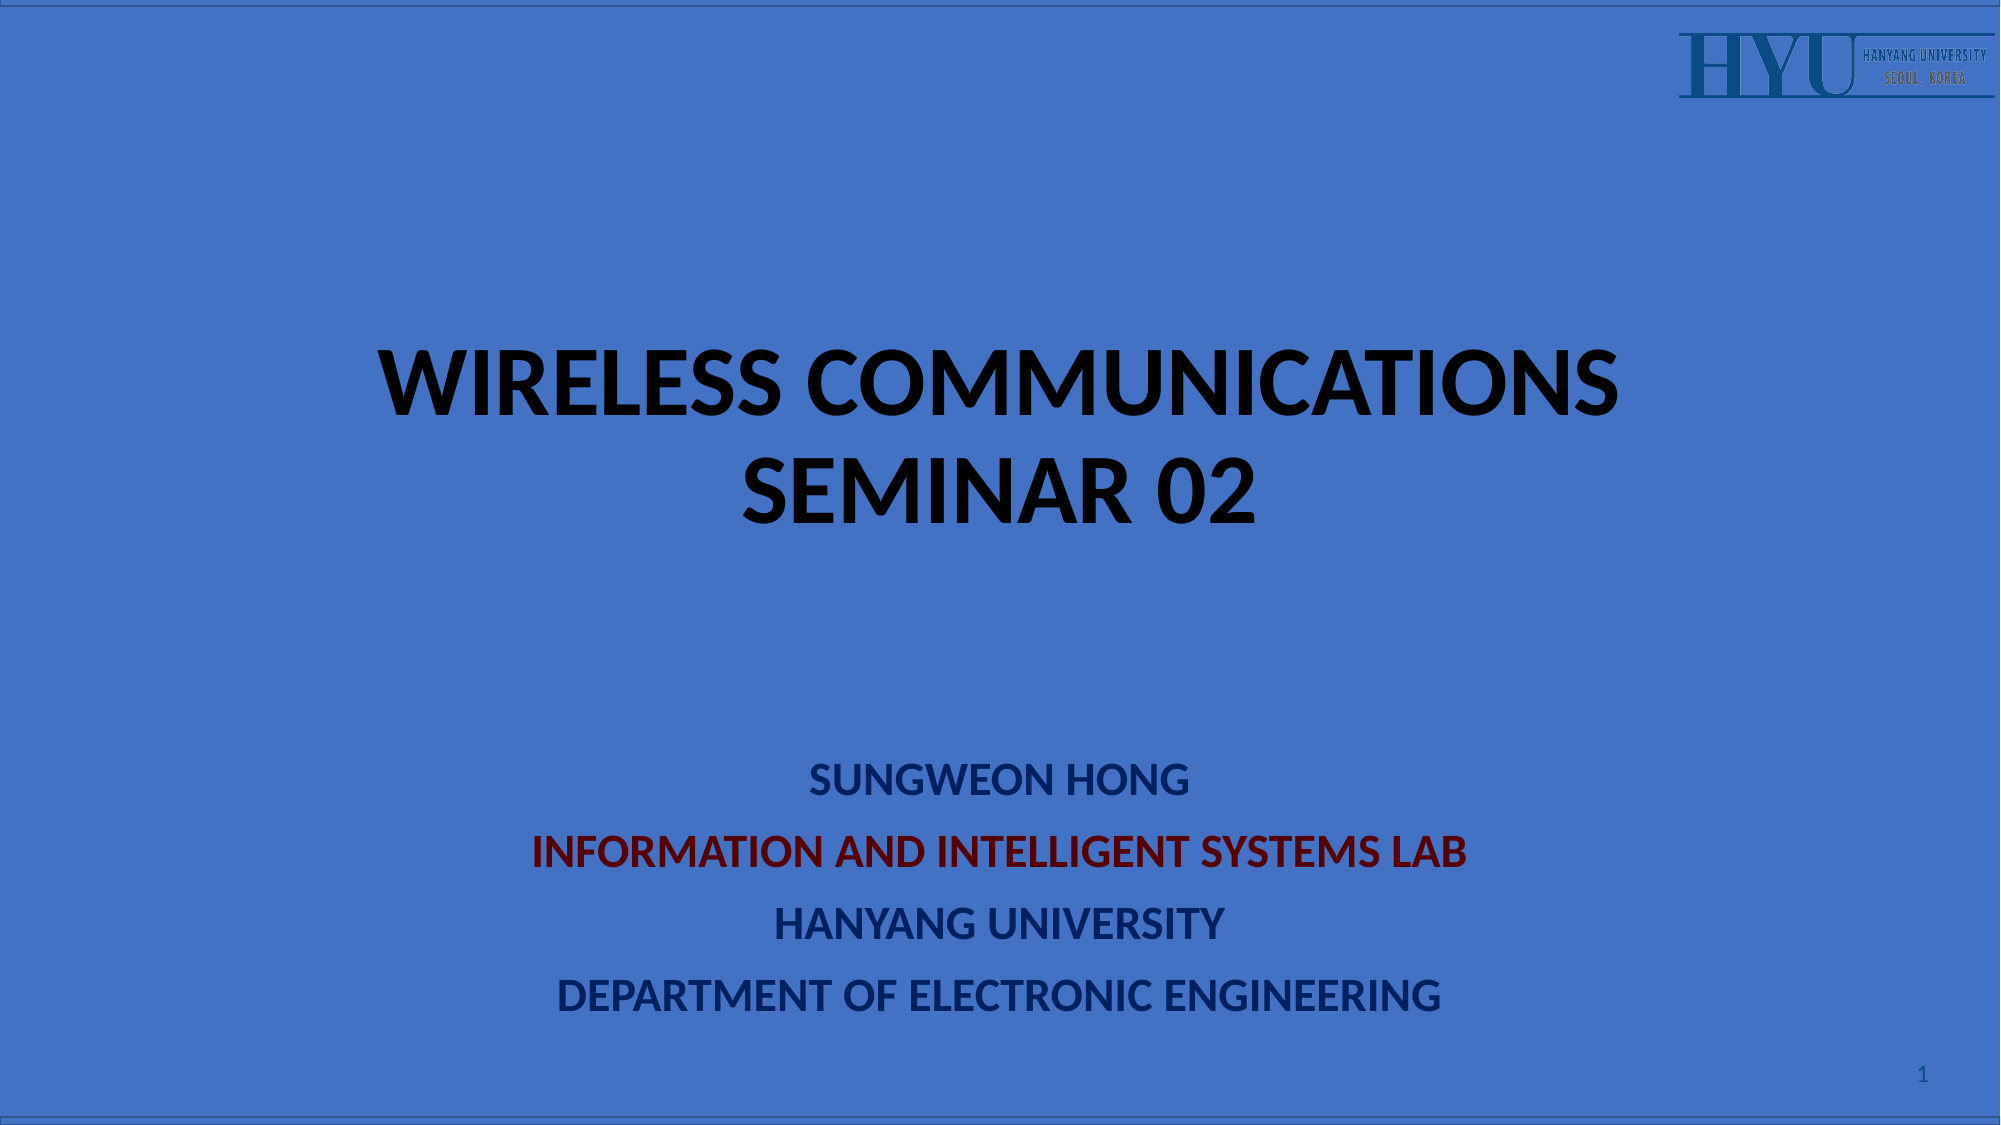

# Wireless Communications seminar 02

Sungweon Hong
Information and Intelligent systems lab
Hanyang university
Department of Electronic Engineering

1